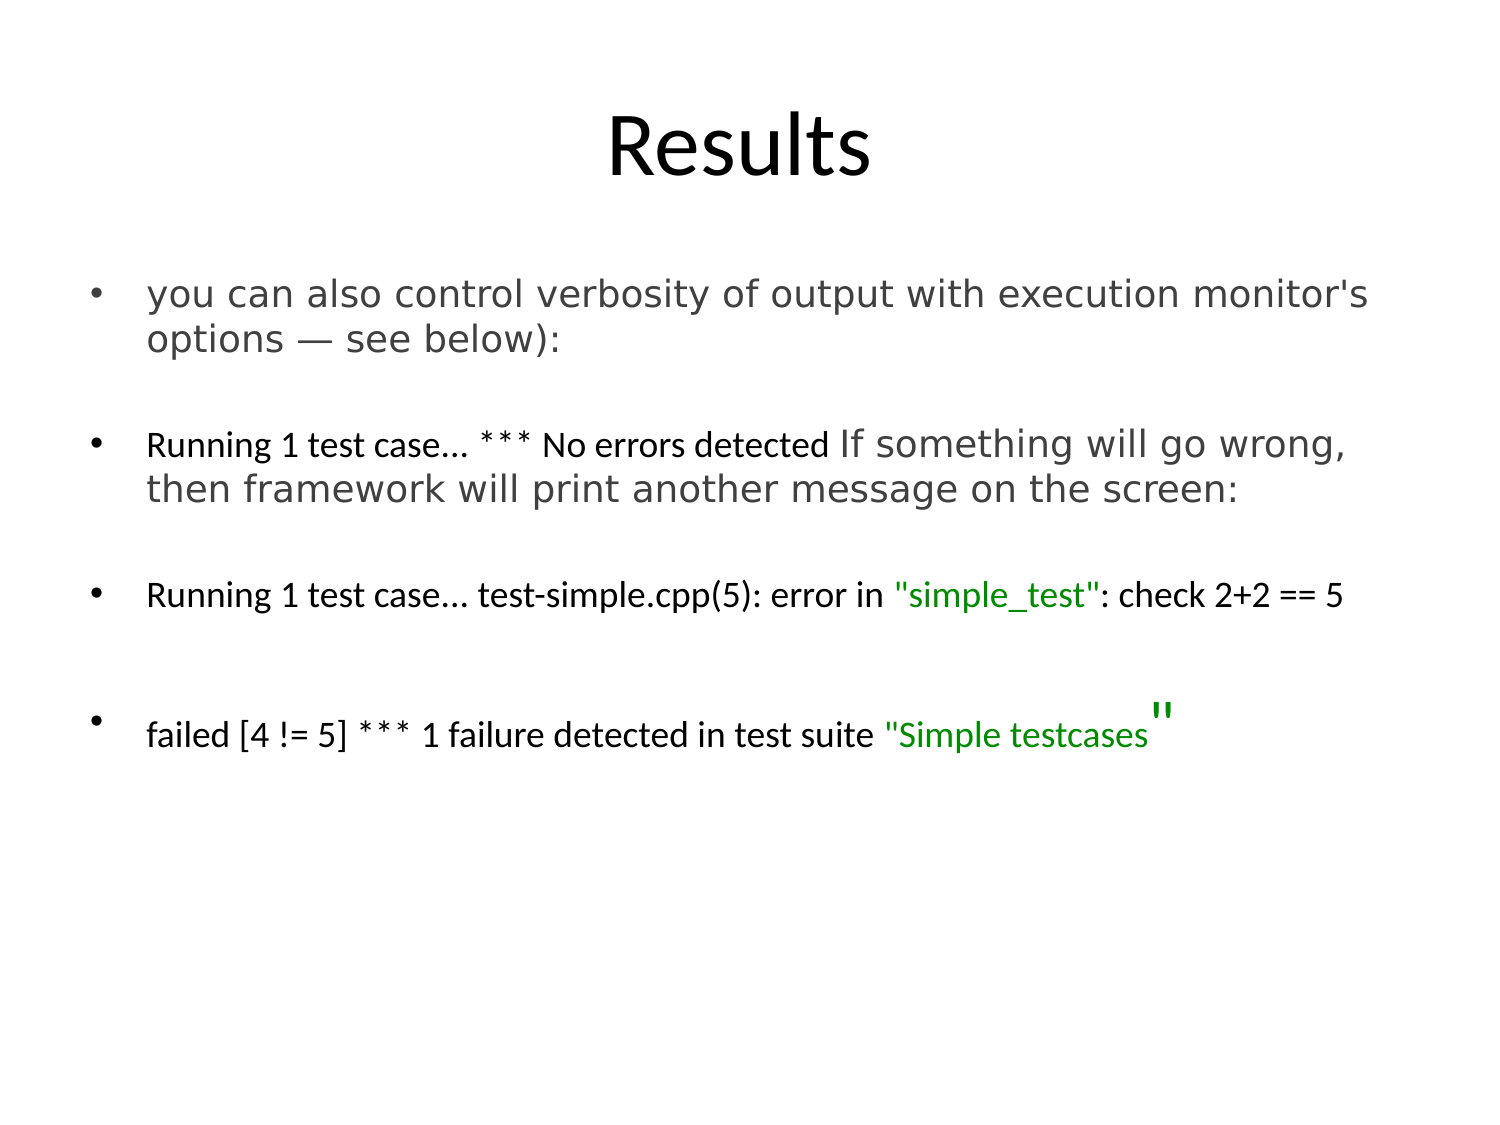

# Results
you can also control verbosity of output with execution monitor's options — see below):

Running 1 test case... *** No errors detected If something will go wrong, then framework will print another message on the screen:

Running 1 test case... test-simple.cpp(5): error in "simple_test": check 2+2 == 5

failed [4 != 5] *** 1 failure detected in test suite "Simple testcases"